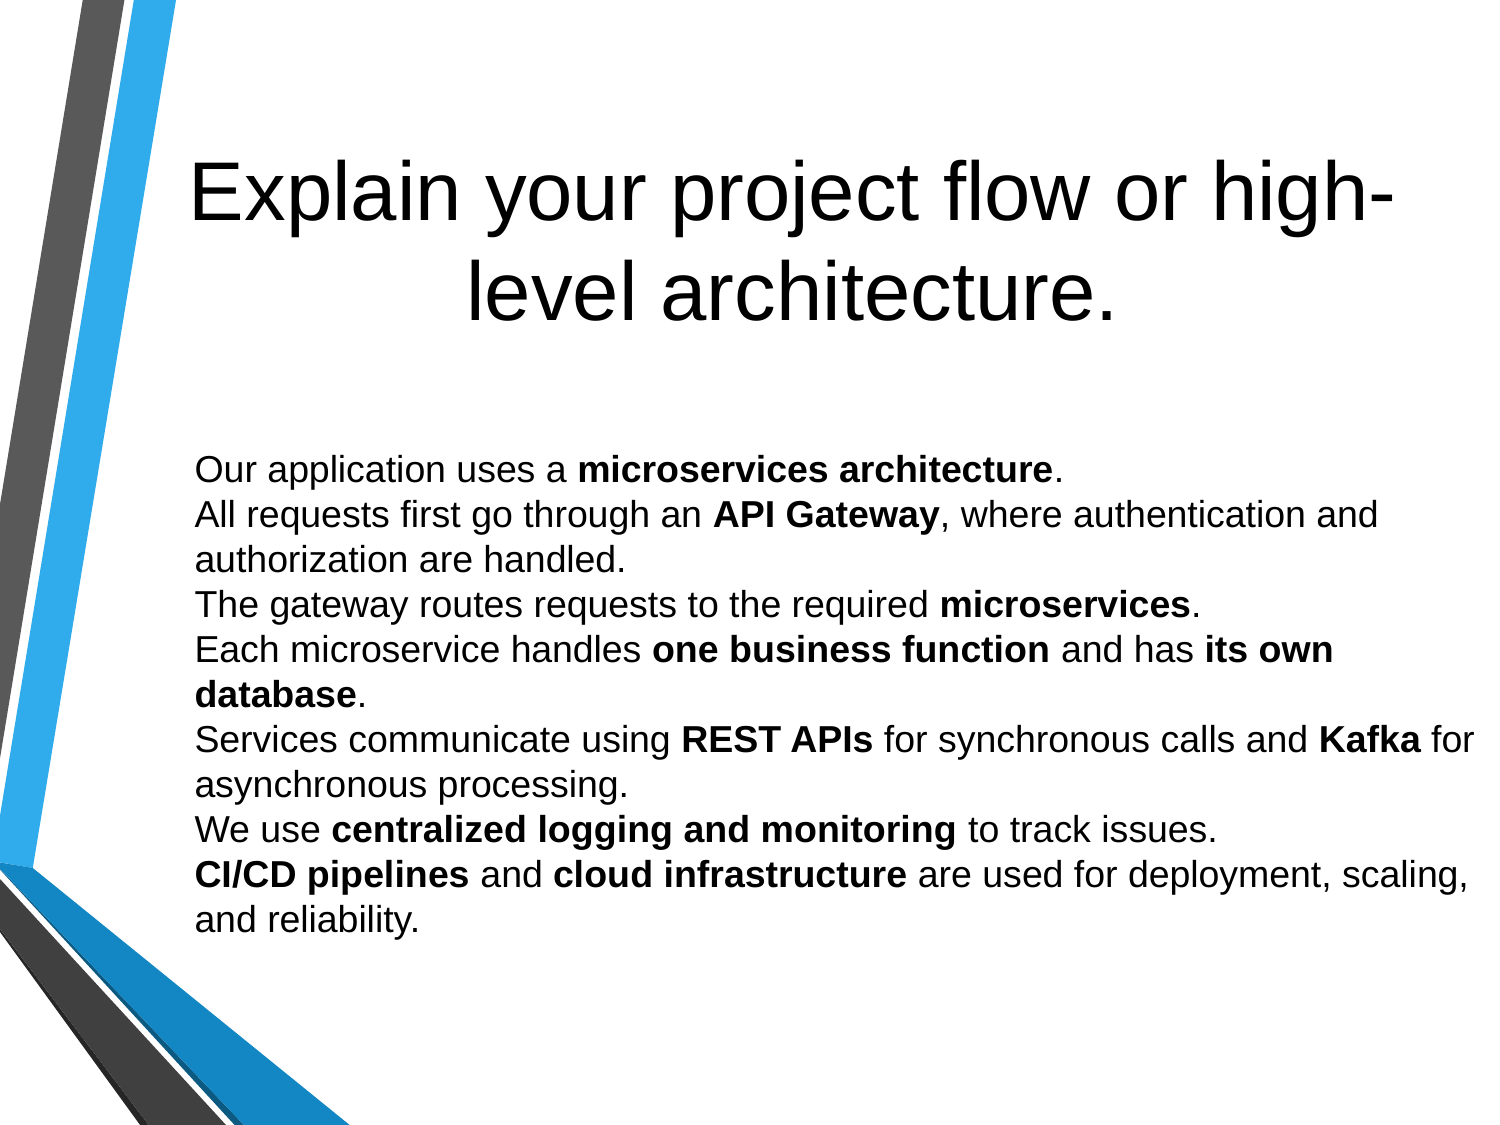

# Explain your project flow or high-level architecture.
Our application uses a microservices architecture.
All requests first go through an API Gateway, where authentication and authorization are handled.
The gateway routes requests to the required microservices.
Each microservice handles one business function and has its own database.
Services communicate using REST APIs for synchronous calls and Kafka for asynchronous processing.
We use centralized logging and monitoring to track issues.
CI/CD pipelines and cloud infrastructure are used for deployment, scaling, and reliability.